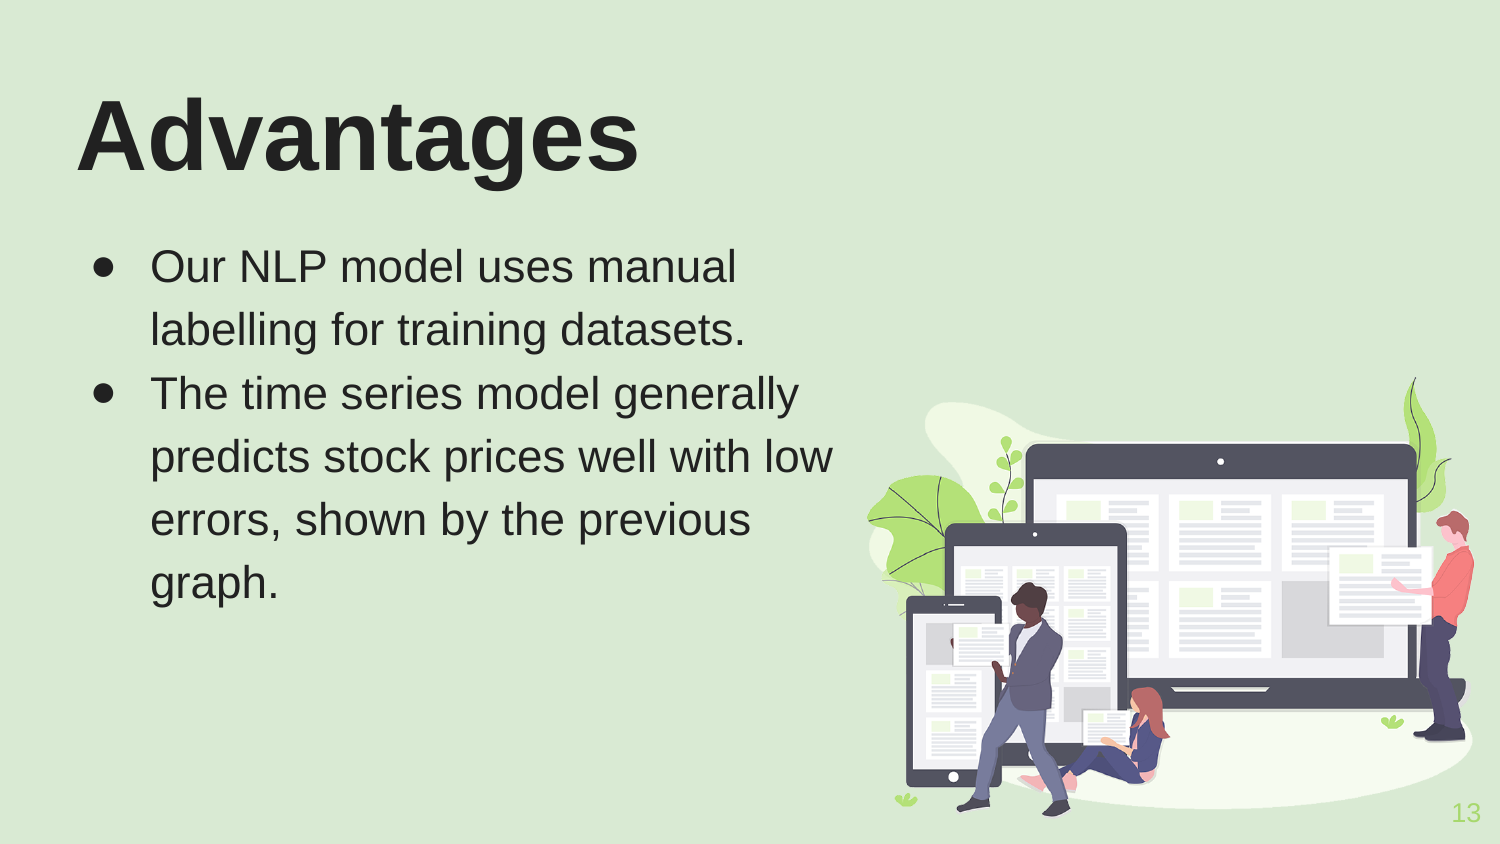

# Advantages
Our NLP model uses manual labelling for training datasets.
The time series model generally predicts stock prices well with low errors, shown by the previous graph.
13